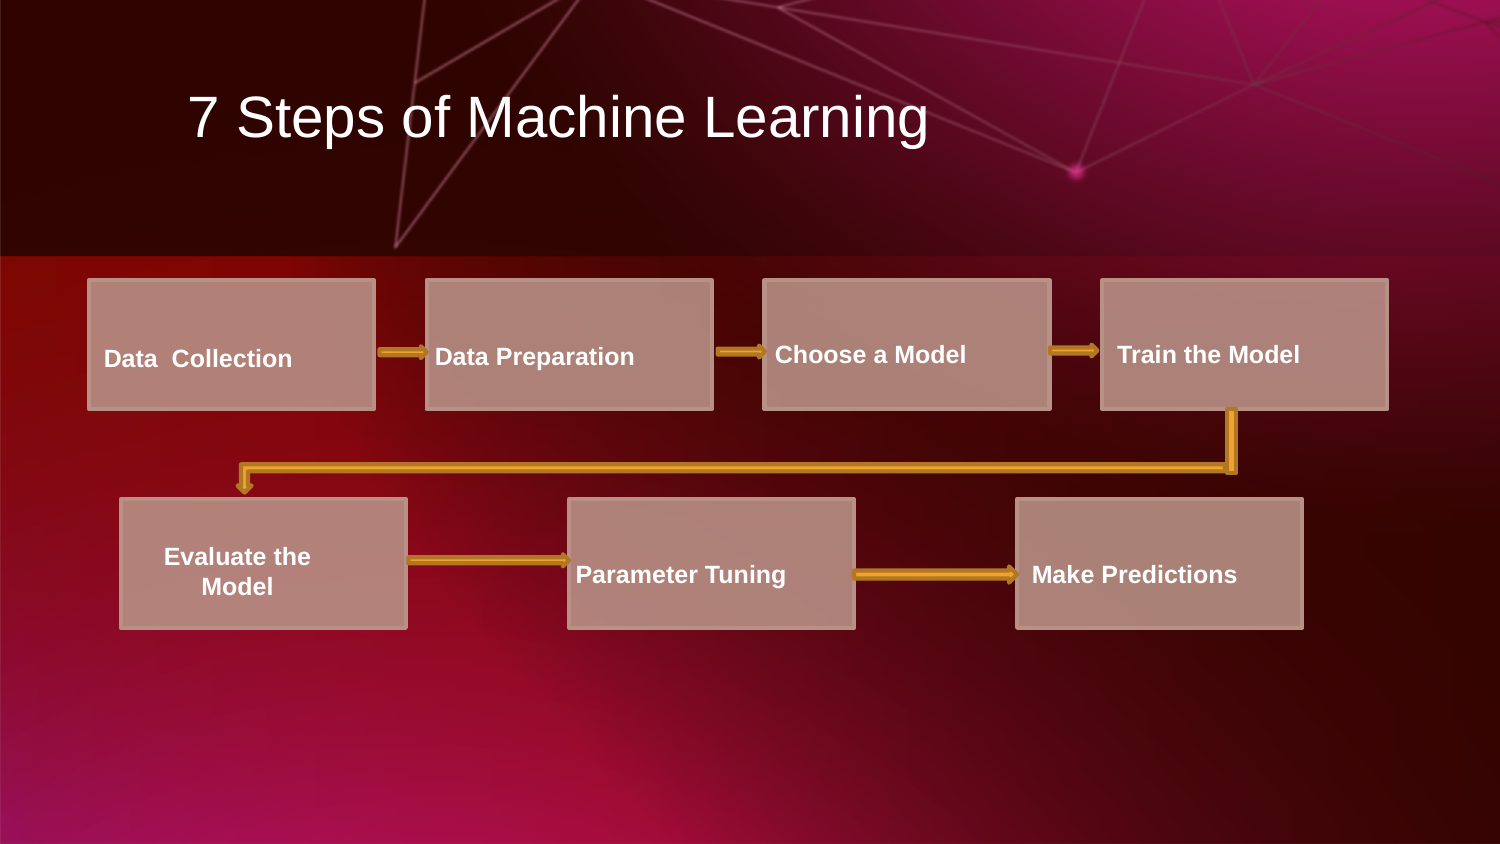

7 Steps of Machine Learning

 Choose a Model
Train the Model
Data Preparation
Data  Collection

Evaluate the Model
Parameter Tuning
Make Predictions